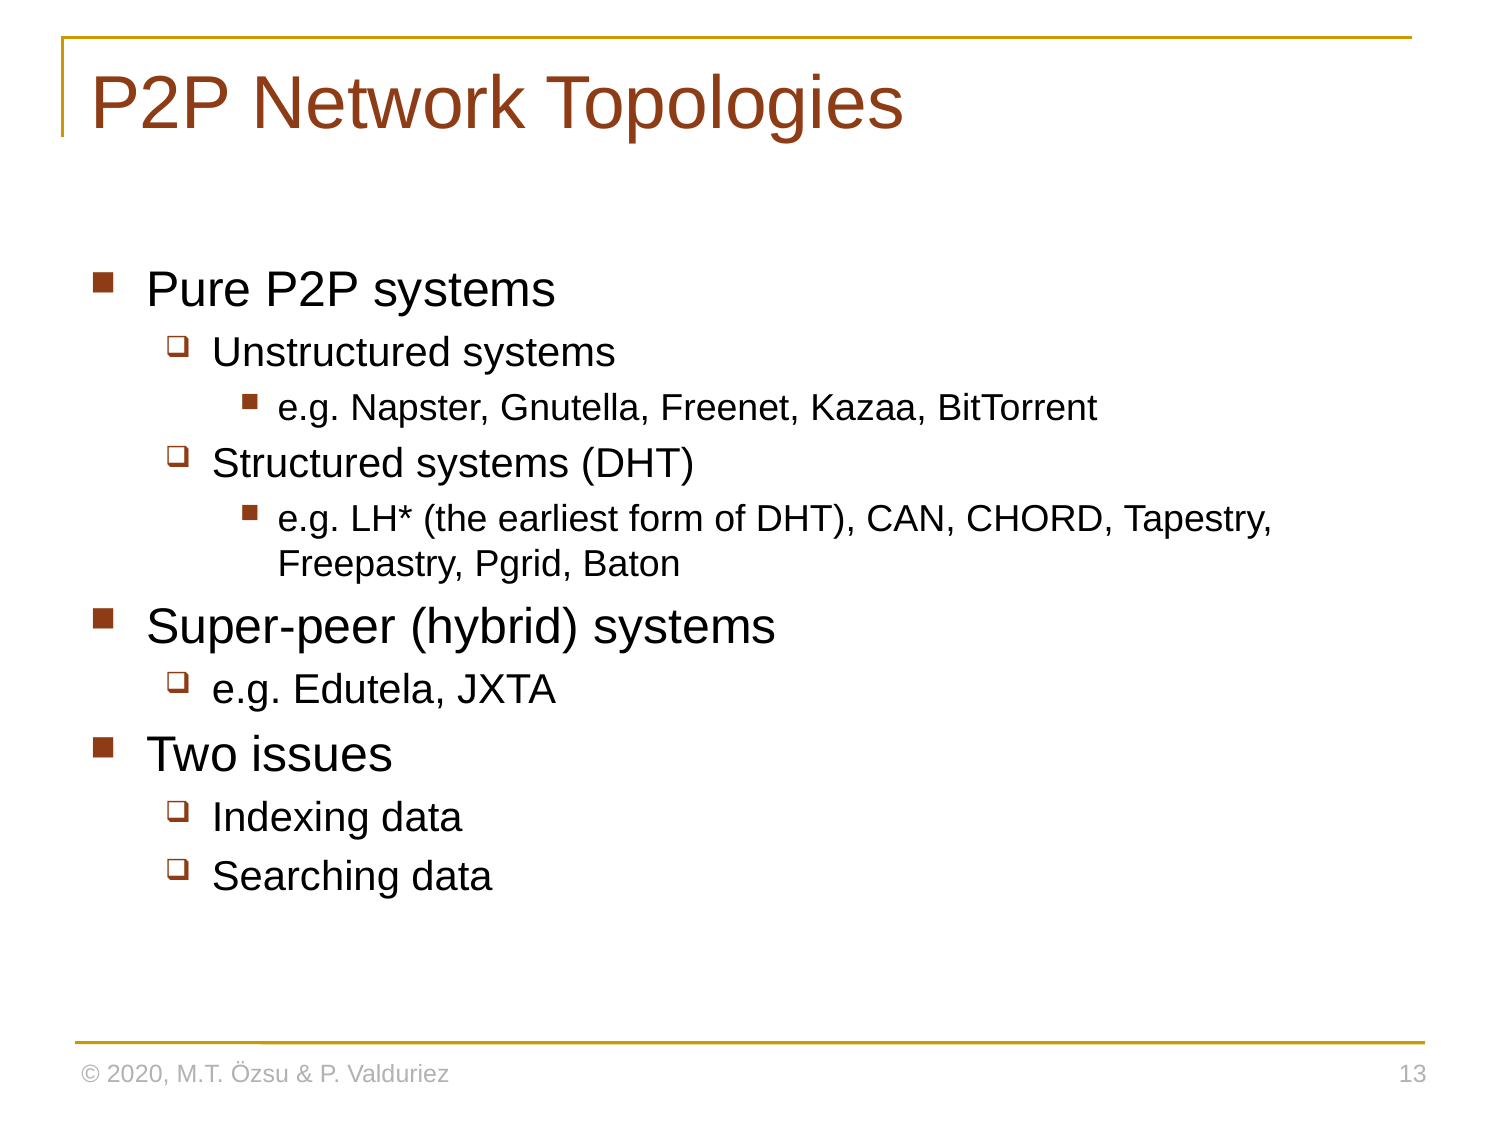

# P2P Network Topologies
Pure P2P systems
Unstructured systems
e.g. Napster, Gnutella, Freenet, Kazaa, BitTorrent
Structured systems (DHT)
e.g. LH* (the earliest form of DHT), CAN, CHORD, Tapestry, Freepastry, Pgrid, Baton
Super-peer (hybrid) systems
e.g. Edutela, JXTA
Two issues
Indexing data
Searching data
© 2020, M.T. Özsu & P. Valduriez
13